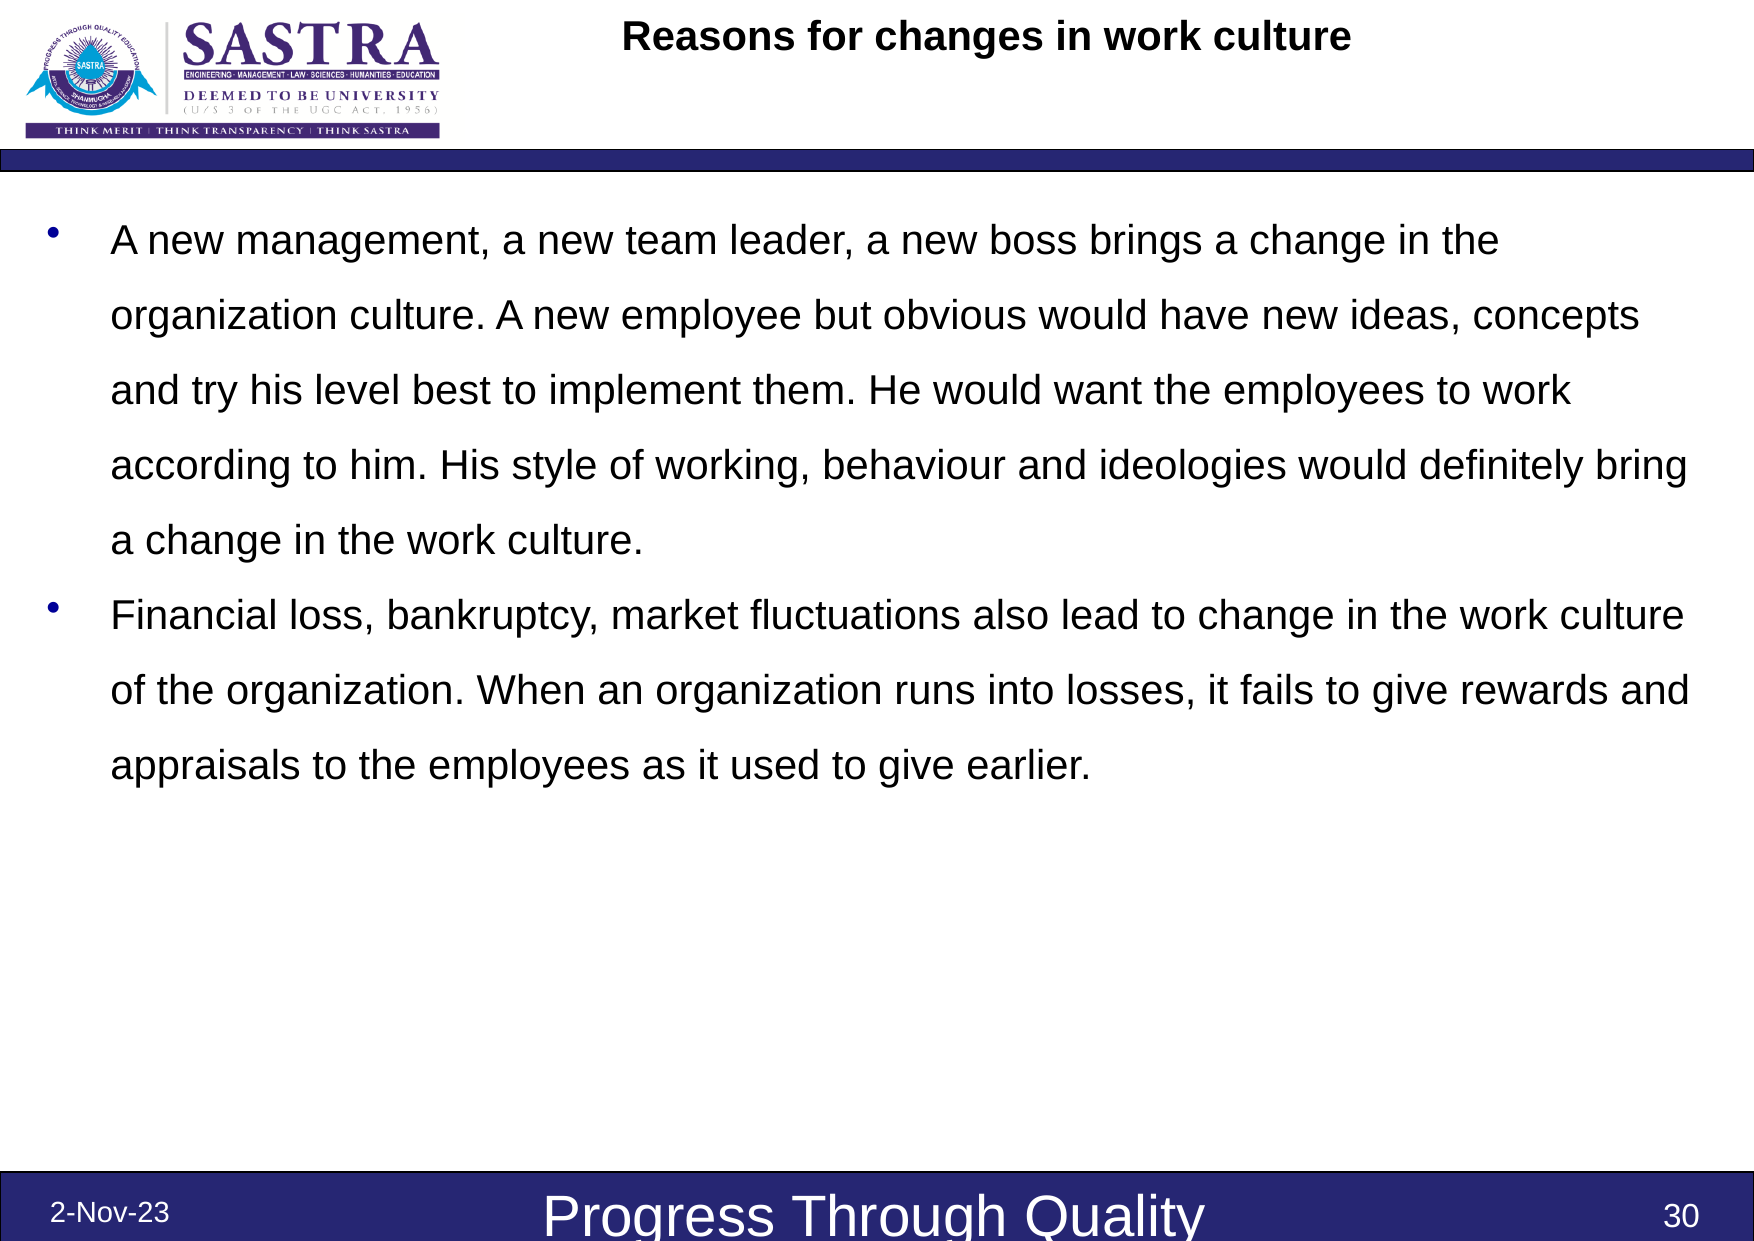

# Reasons for changes in work culture
A new management, a new team leader, a new boss brings a change in the organization culture. A new employee but obvious would have new ideas, concepts and try his level best to implement them. He would want the employees to work according to him. His style of working, behaviour and ideologies would definitely bring a change in the work culture.
Financial loss, bankruptcy, market fluctuations also lead to change in the work culture of the organization. When an organization runs into losses, it fails to give rewards and appraisals to the employees as it used to give earlier.

2-Nov-23
30